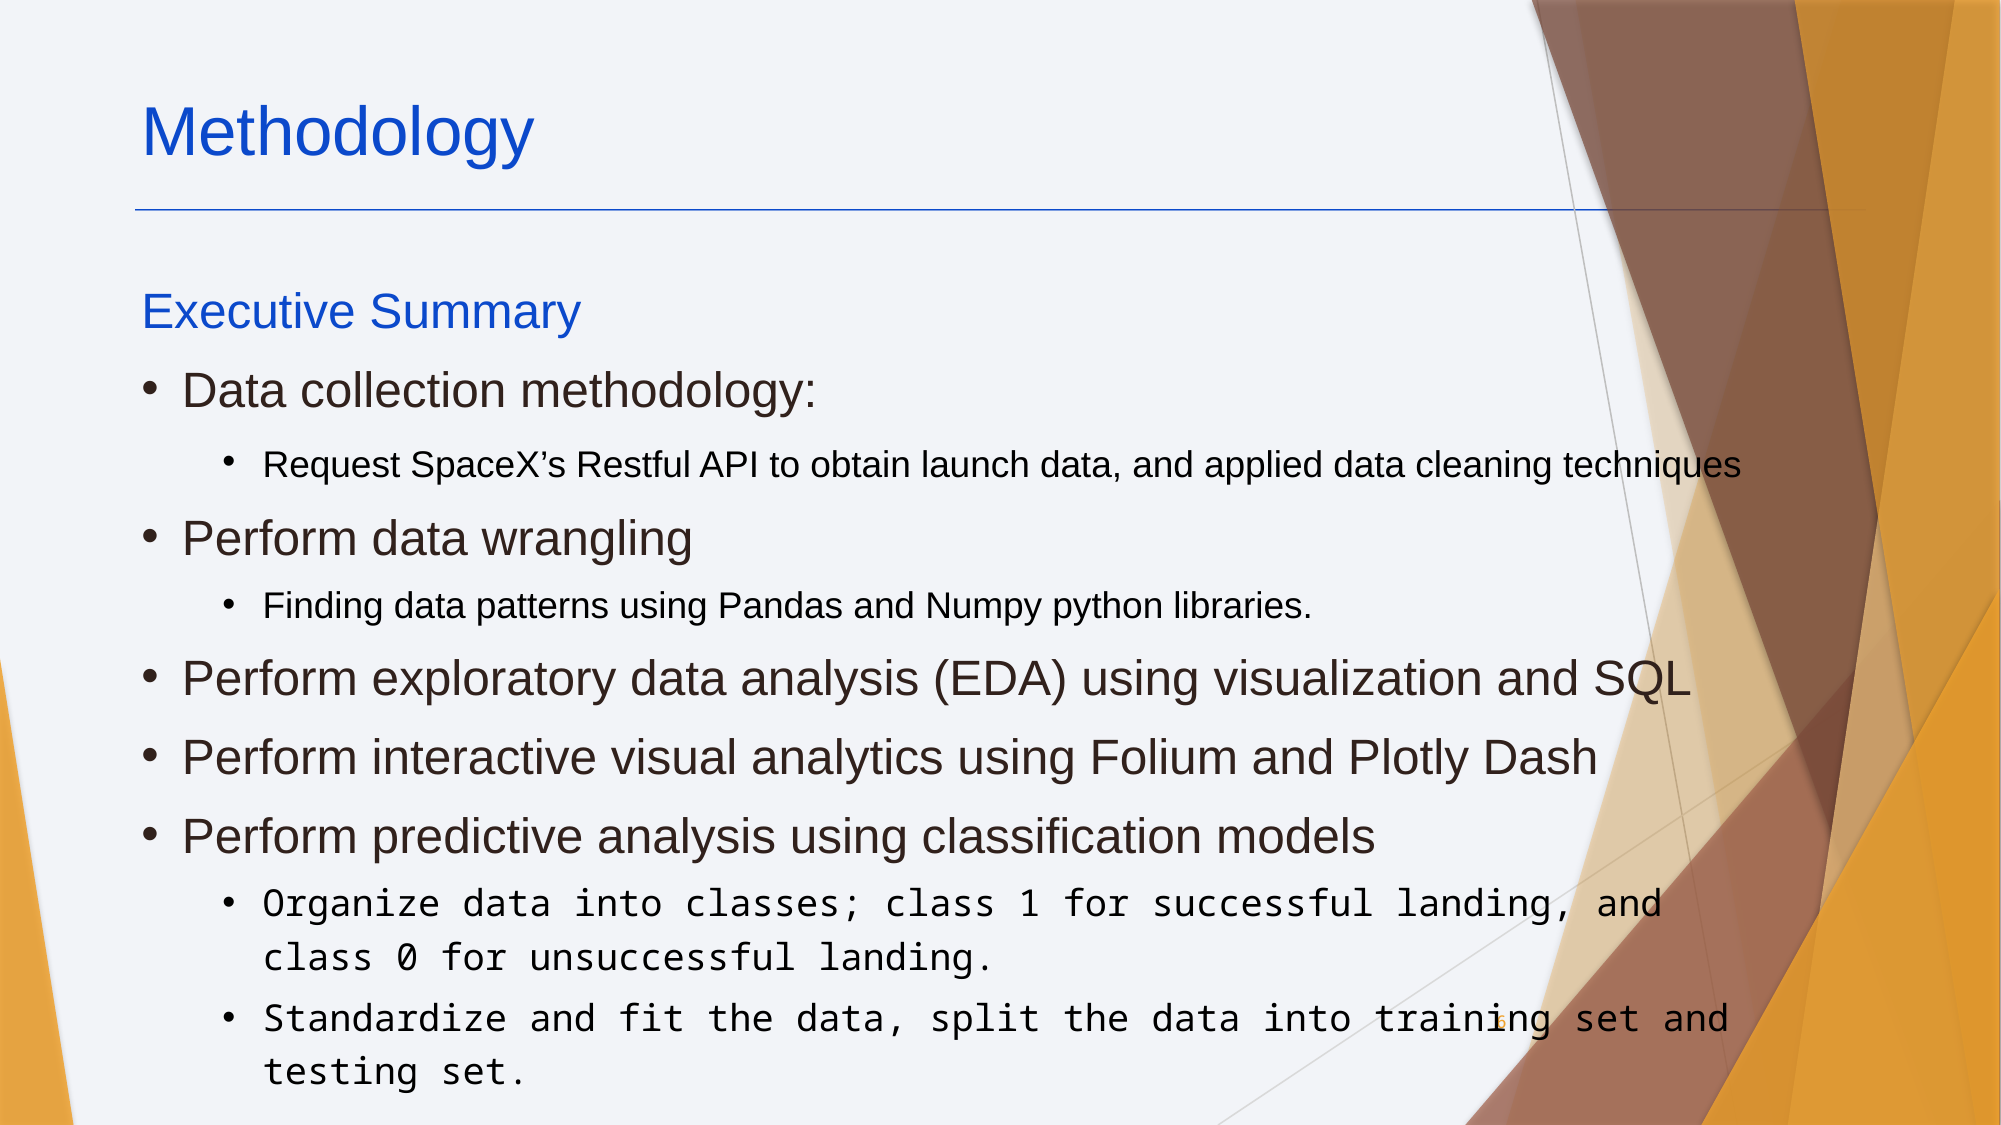

Methodology
Executive Summary
Data collection methodology:
Request SpaceX’s Restful API to obtain launch data, and applied data cleaning techniques
Perform data wrangling
Finding data patterns using Pandas and Numpy python libraries.
Perform exploratory data analysis (EDA) using visualization and SQL
Perform interactive visual analytics using Folium and Plotly Dash
Perform predictive analysis using classification models
Organize data into classes; class 1 for successful landing, and class 0 for unsuccessful landing.
Standardize and fit the data, split the data into training set and testing set.

6